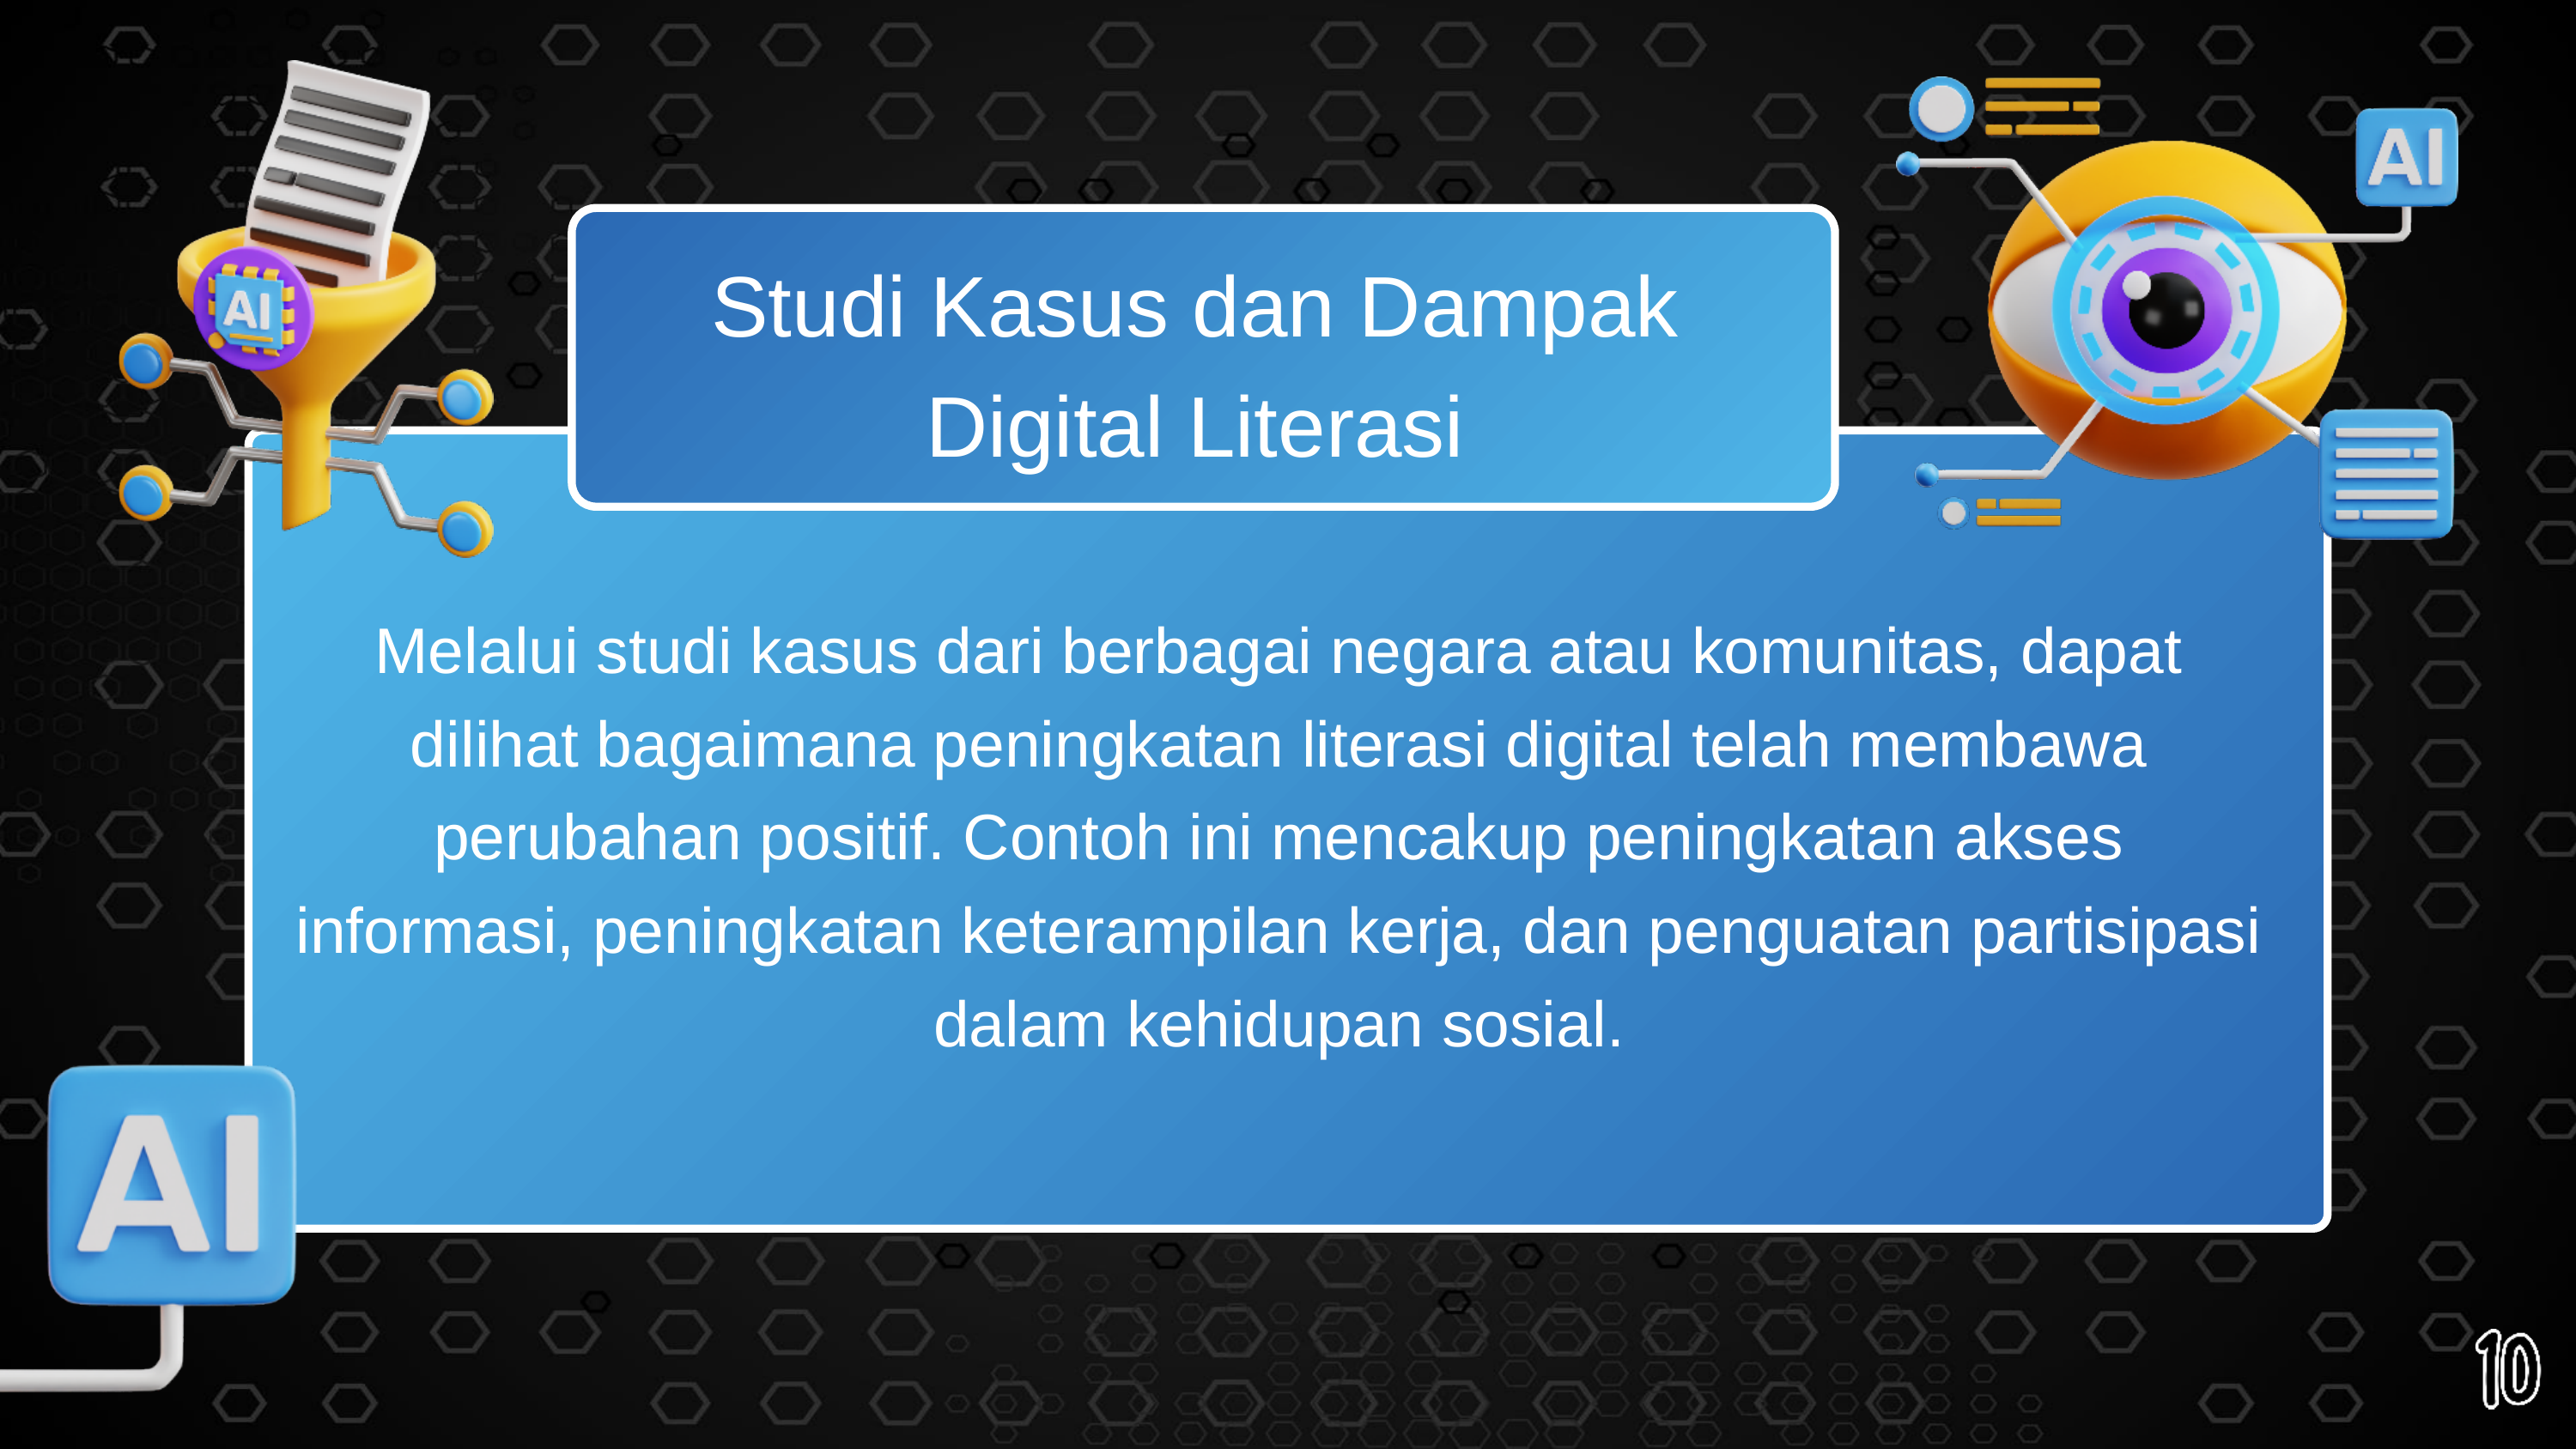

Studi Kasus dan Dampak Digital Literasi

Melalui studi kasus dari berbagai negara atau komunitas, dapat dilihat bagaimana peningkatan literasi digital telah membawa perubahan positif. Contoh ini mencakup peningkatan akses informasi, peningkatan keterampilan kerja, dan penguatan partisipasi dalam kehidupan sosial.